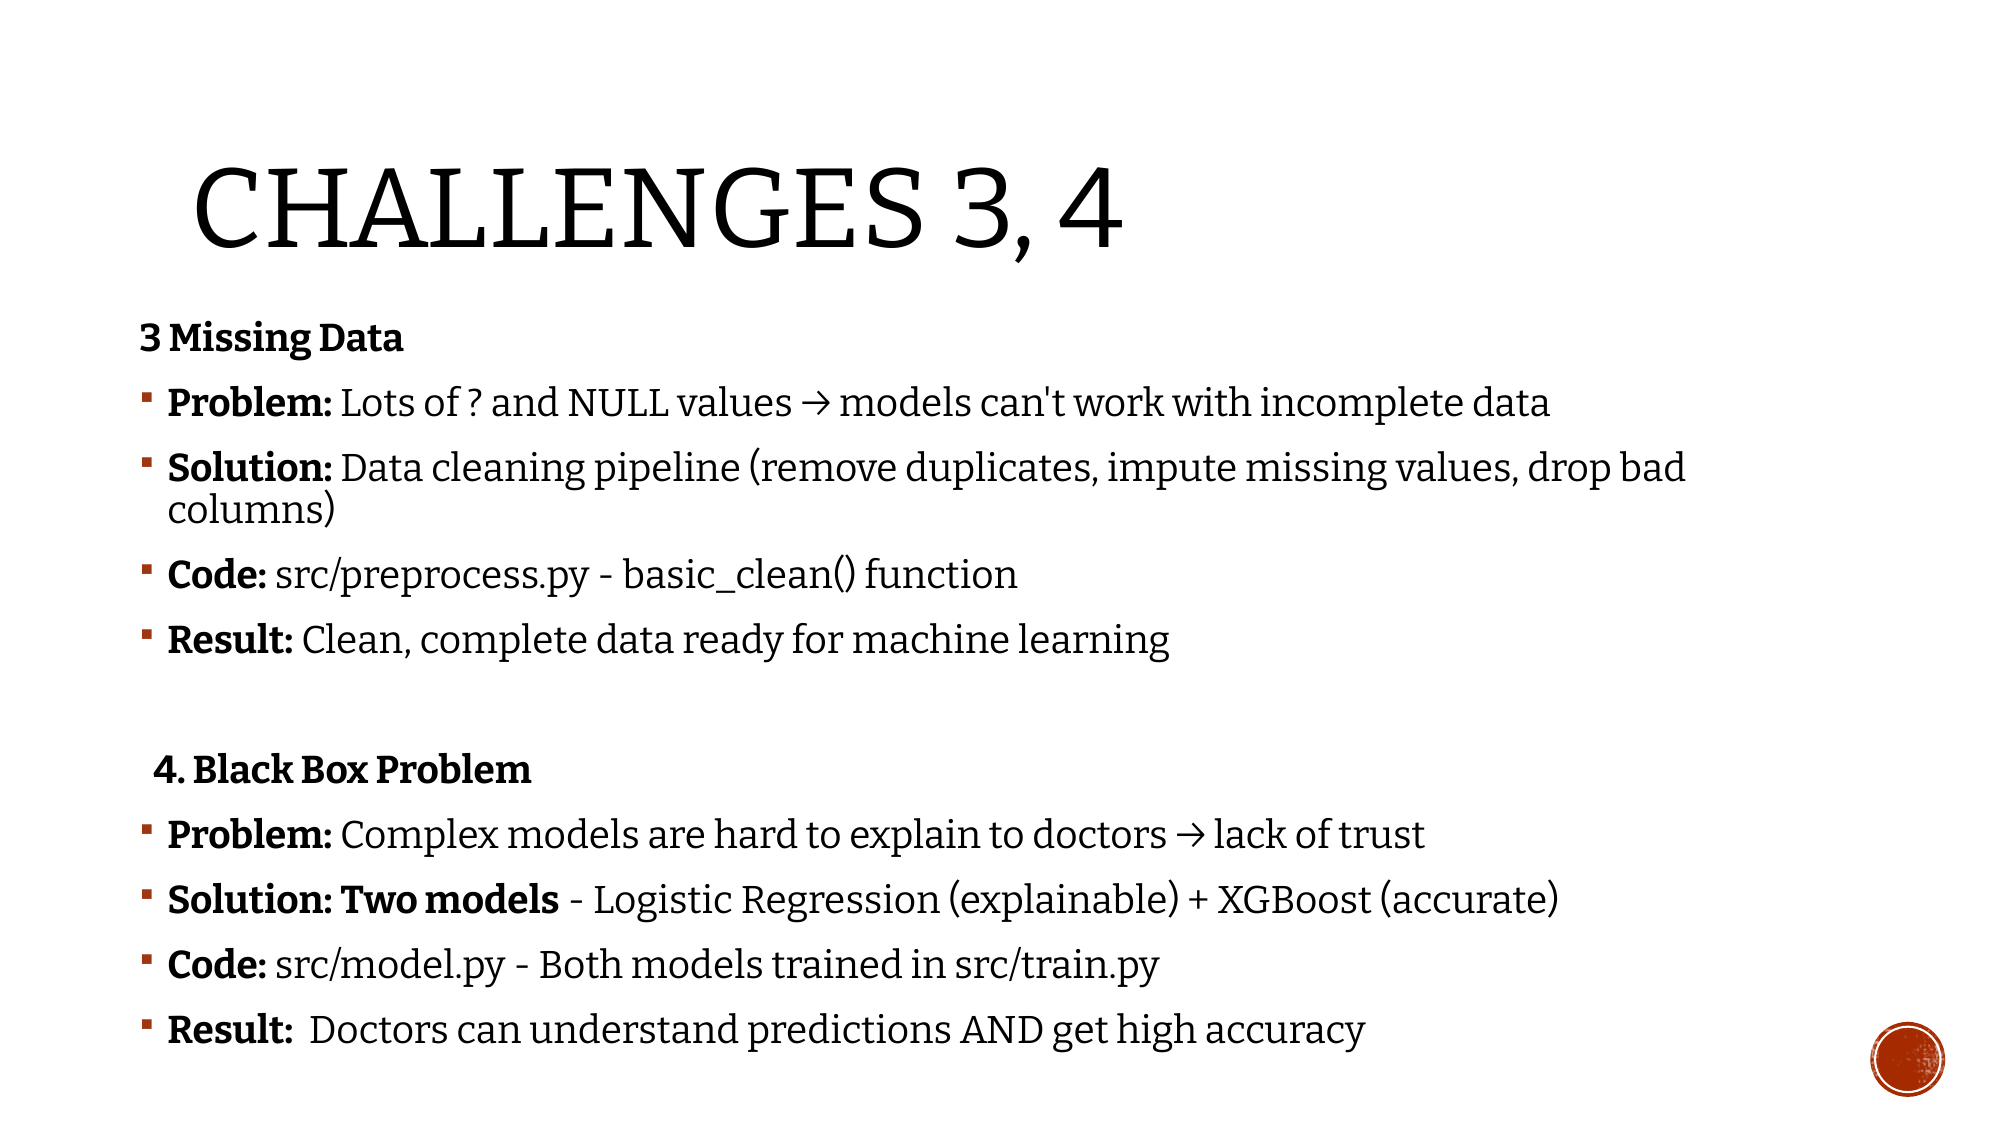

# Challenges 3, 4
3 Missing Data
Problem: Lots of ? and NULL values → models can't work with incomplete data
Solution: Data cleaning pipeline (remove duplicates, impute missing values, drop bad columns)
Code: src/preprocess.py - basic_clean() function
Result: Clean, complete data ready for machine learning

  4. Black Box Problem
Problem: Complex models are hard to explain to doctors → lack of trust
Solution: Two models - Logistic Regression (explainable) + XGBoost (accurate)
Code: src/model.py - Both models trained in src/train.py
Result:  Doctors can understand predictions AND get high accuracy